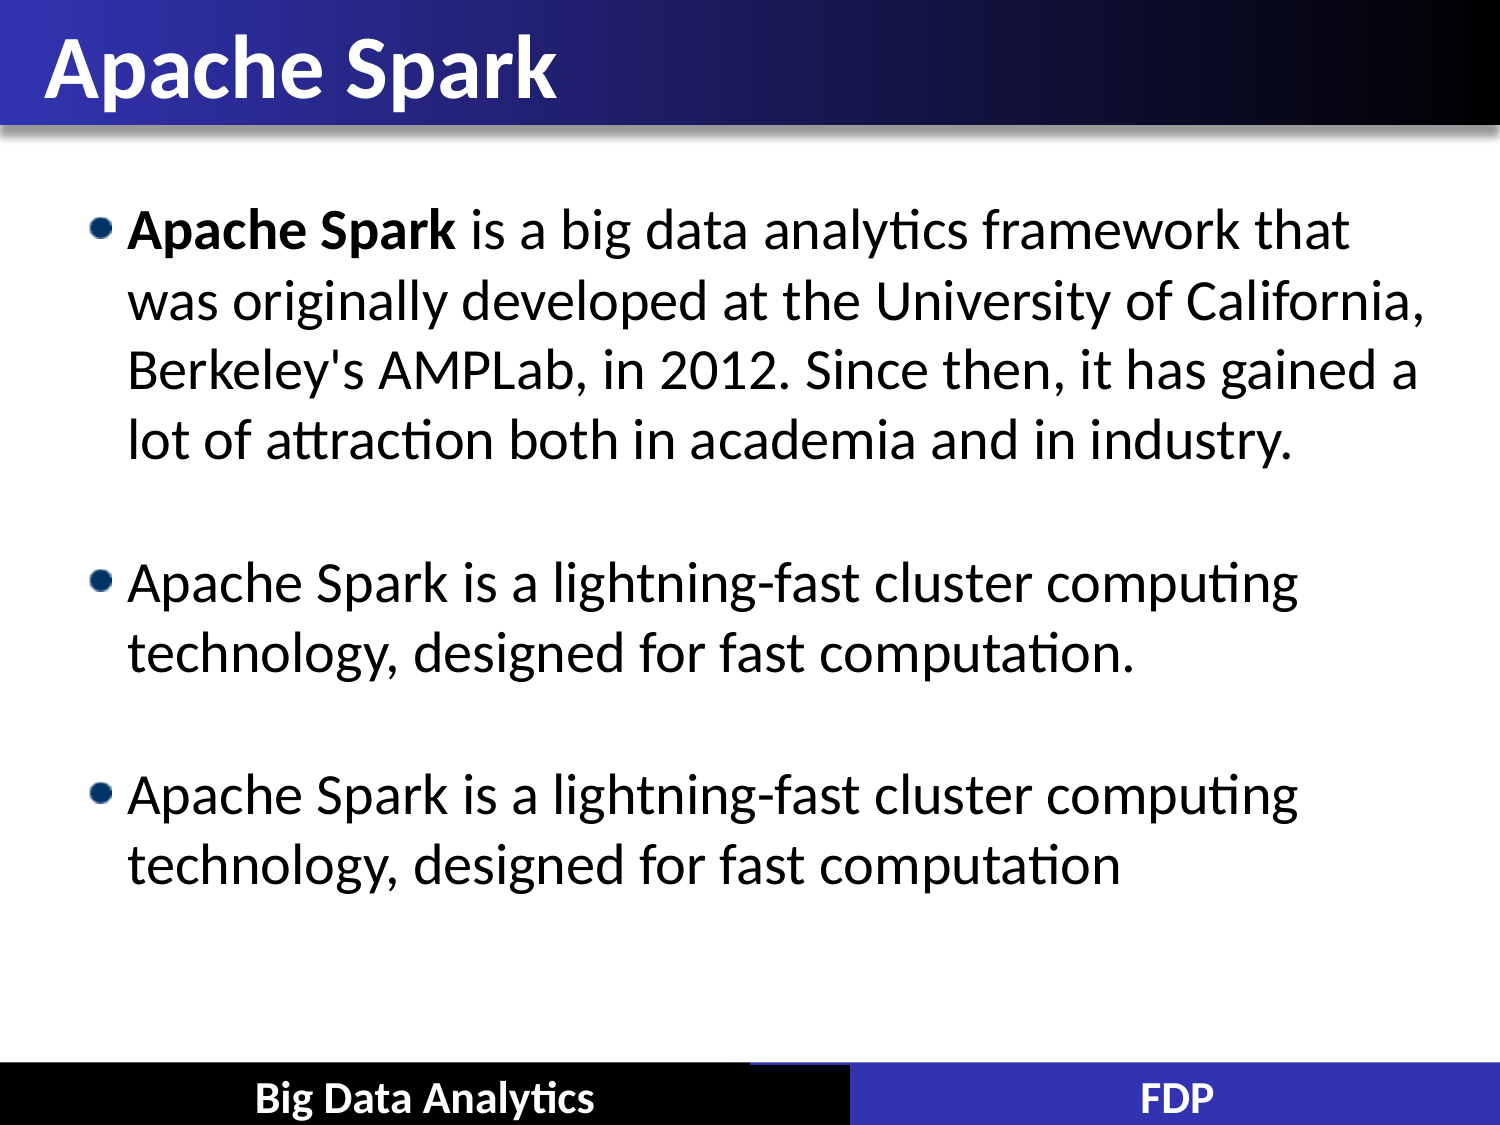

# Apache Spark
Apache Spark is a big data analytics framework that was originally developed at the University of California, Berkeley's AMPLab, in 2012. Since then, it has gained a lot of attraction both in academia and in industry.

Apache Spark is a lightning-fast cluster computing technology, designed for fast computation.

Apache Spark is a lightning-fast cluster computing technology, designed for fast computation

Big Data Analytics
FDP